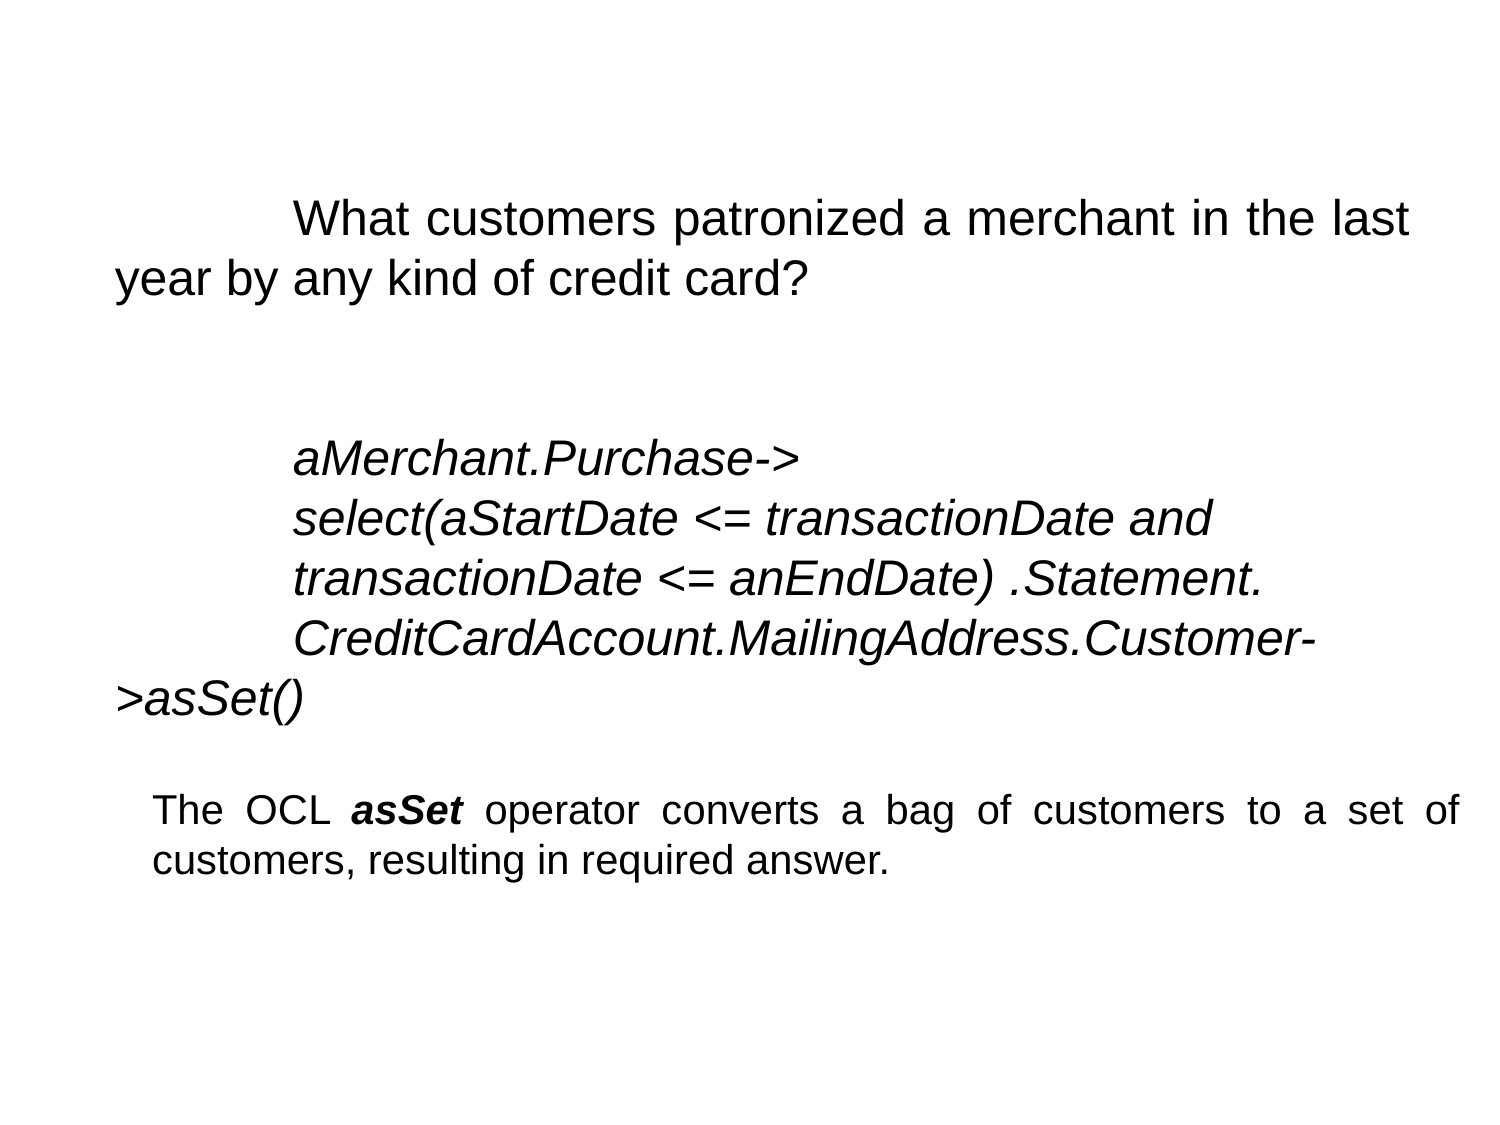

What customers patronized a merchant in the last year by any kind of credit card?

aMerchant.Purchase->
select(aStartDate <= transactionDate and
transactionDate <= anEndDate) .Statement.
CreditCardAccount.MailingAddress.Customer->asSet()
The OCL asSet operator converts a bag of customers to a set of customers, resulting in required answer.